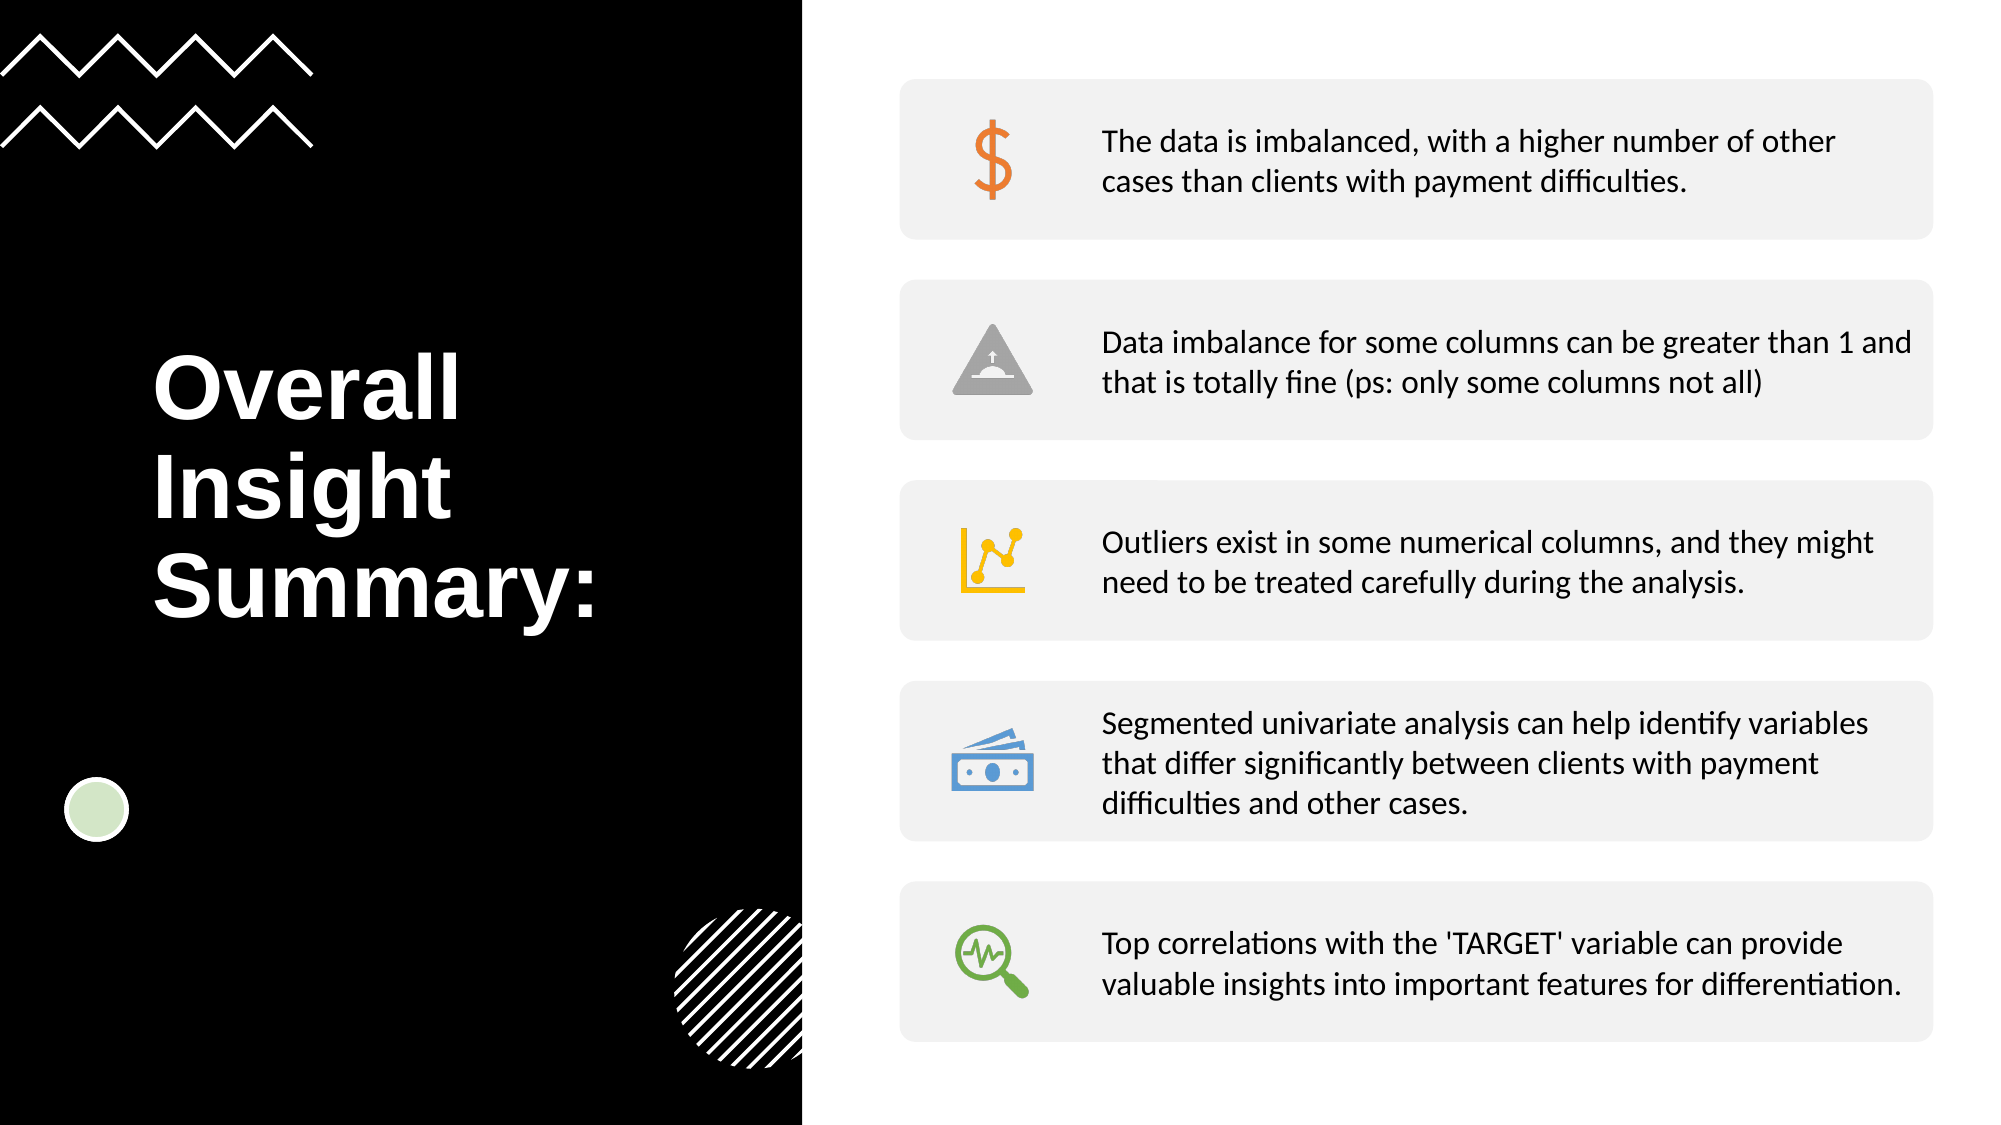

The data is imbalanced, with a higher number of other cases than clients with payment difficulties.
Data imbalance for some columns can be greater than 1 and that is totally fine (ps: only some columns not all)
Outliers exist in some numerical columns, and they might need to be treated carefully during the analysis.
Segmented univariate analysis can help identify variables that differ significantly between clients with payment difficulties and other cases.
Top correlations with the 'TARGET' variable can provide valuable insights into important features for differentiation.
# Overall Insight Summary: